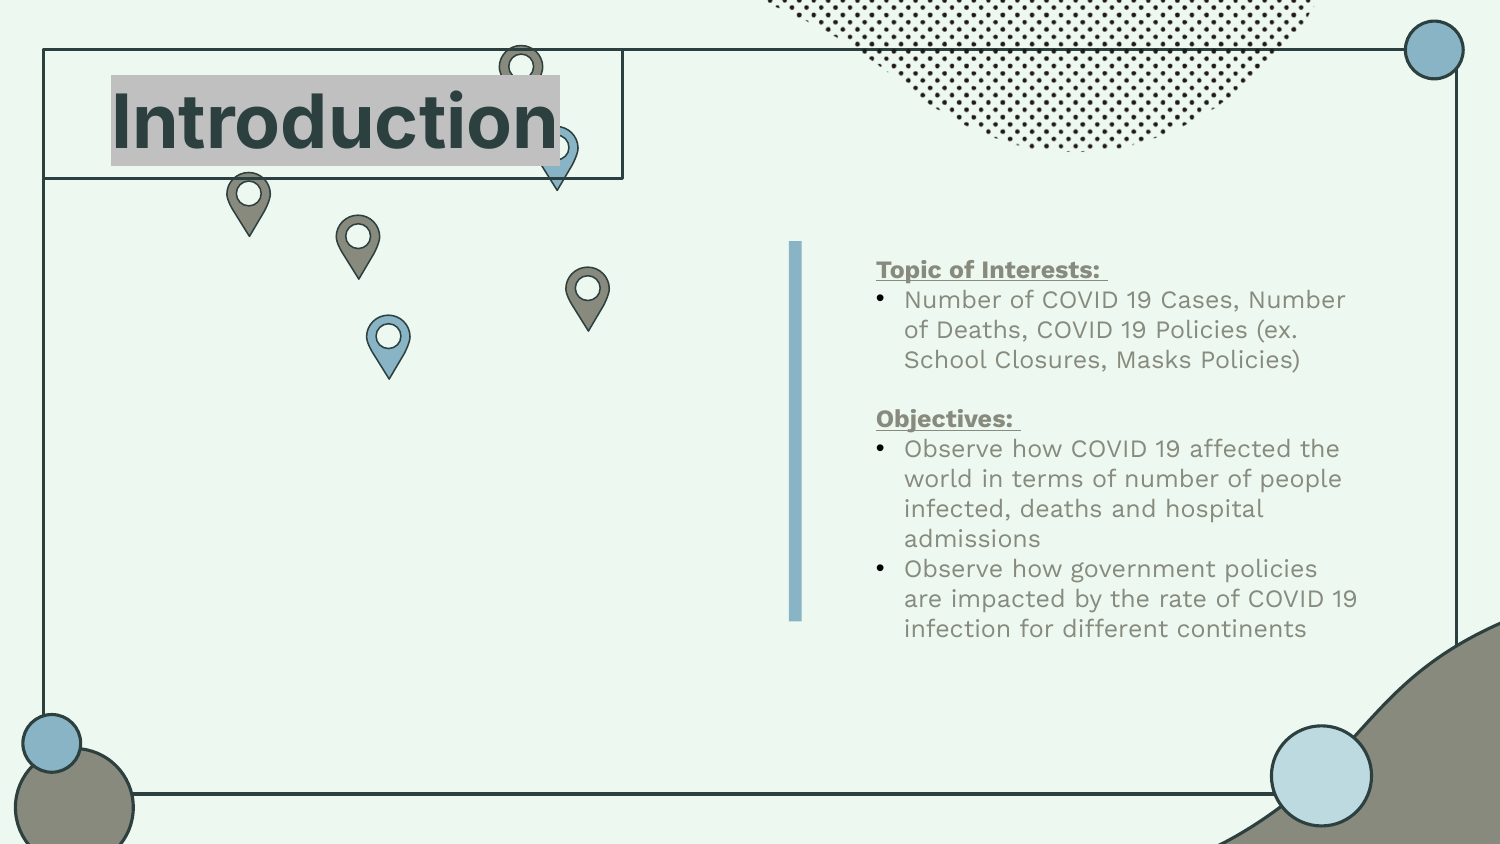

# Introduction

Topic of Interests:
Number of COVID 19 Cases, Number of Deaths, COVID 19 Policies (ex. School Closures, Masks Policies)

Objectives:
Observe how COVID 19 affected the world in terms of number of people infected, deaths and hospital admissions
Observe how government policies are impacted by the rate of COVID 19 infection for different continents